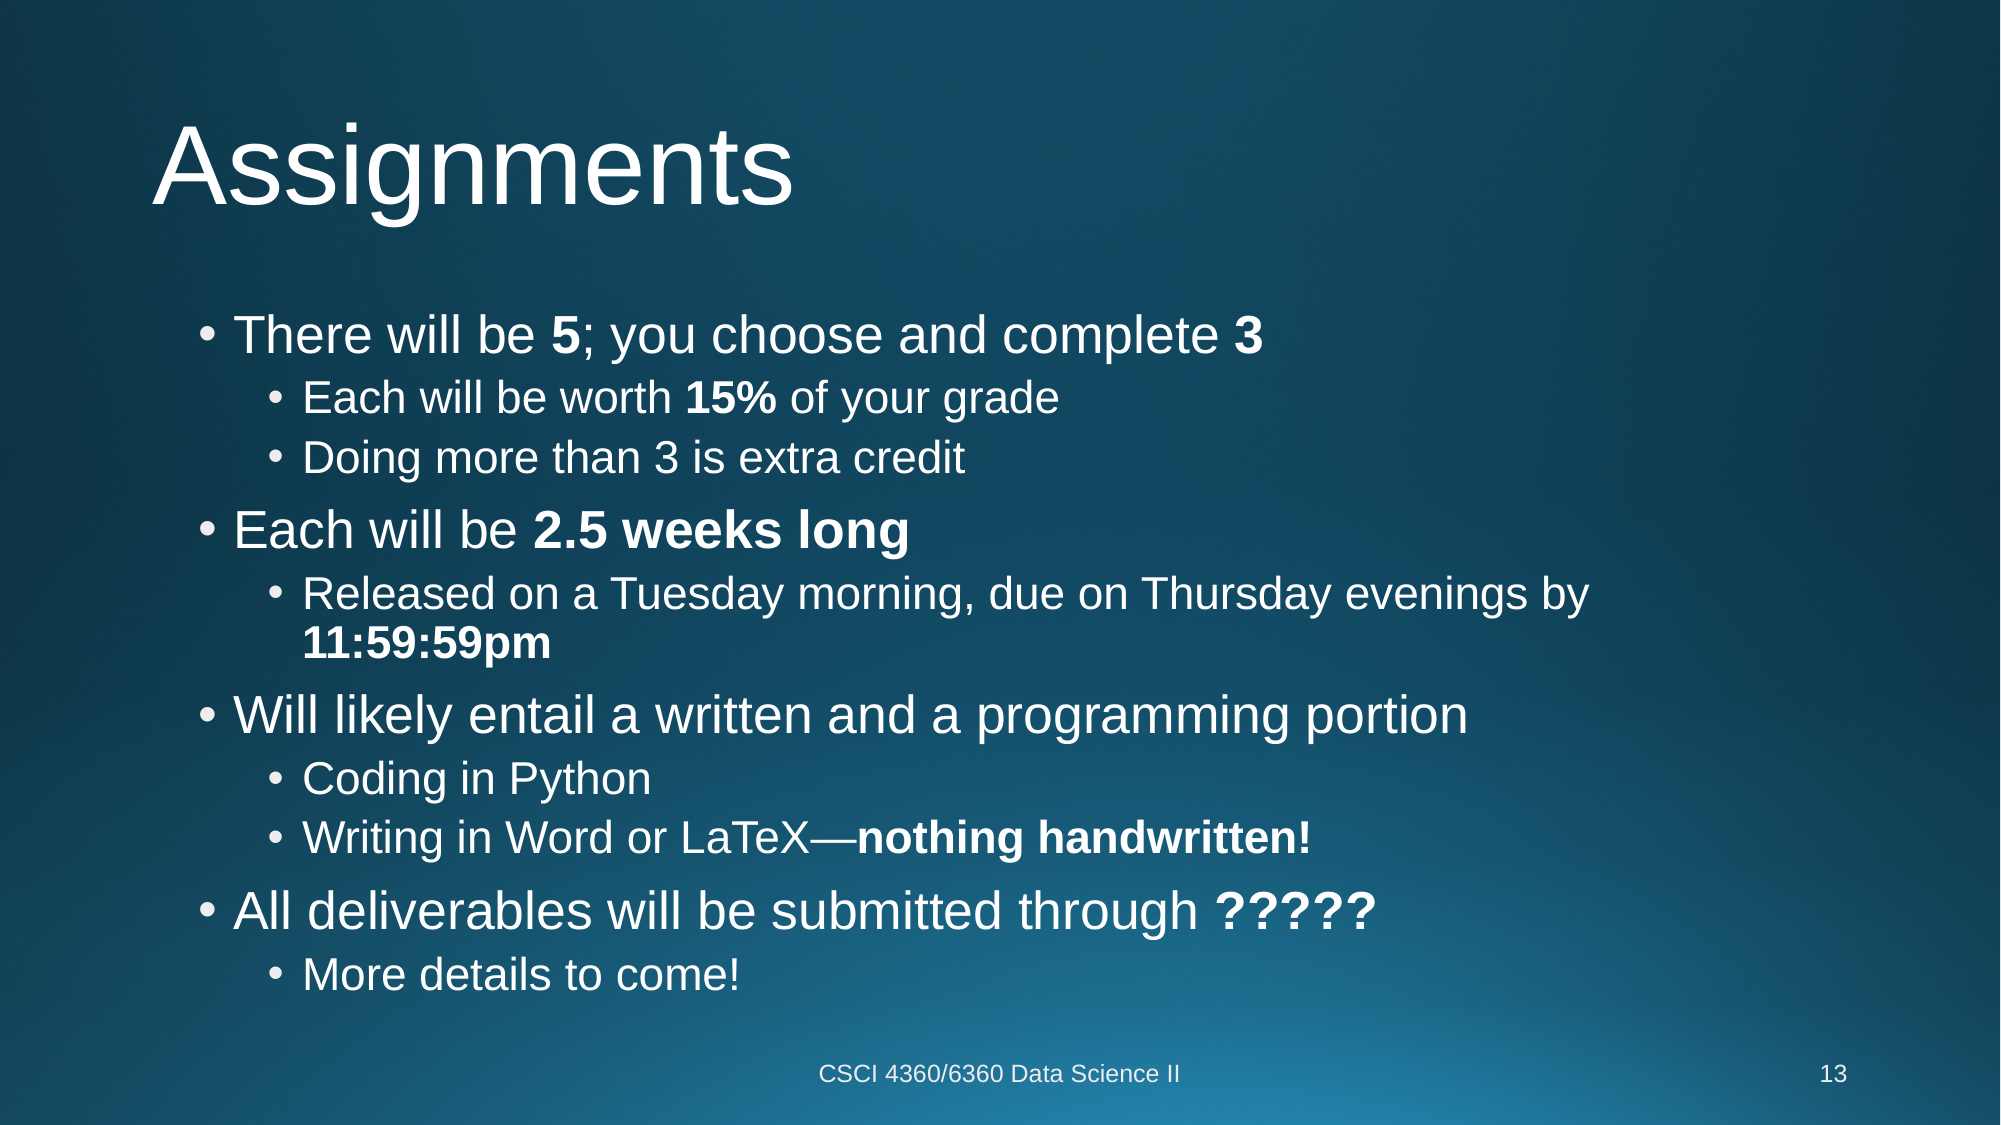

# Assignments
There will be 5; you choose and complete 3
Each will be worth 15% of your grade
Doing more than 3 is extra credit
Each will be 2.5 weeks long
Released on a Tuesday morning, due on Thursday evenings by 11:59:59pm
Will likely entail a written and a programming portion
Coding in Python
Writing in Word or LaTeX—nothing handwritten!
All deliverables will be submitted through ?????
More details to come!
CSCI 4360/6360 Data Science II
13